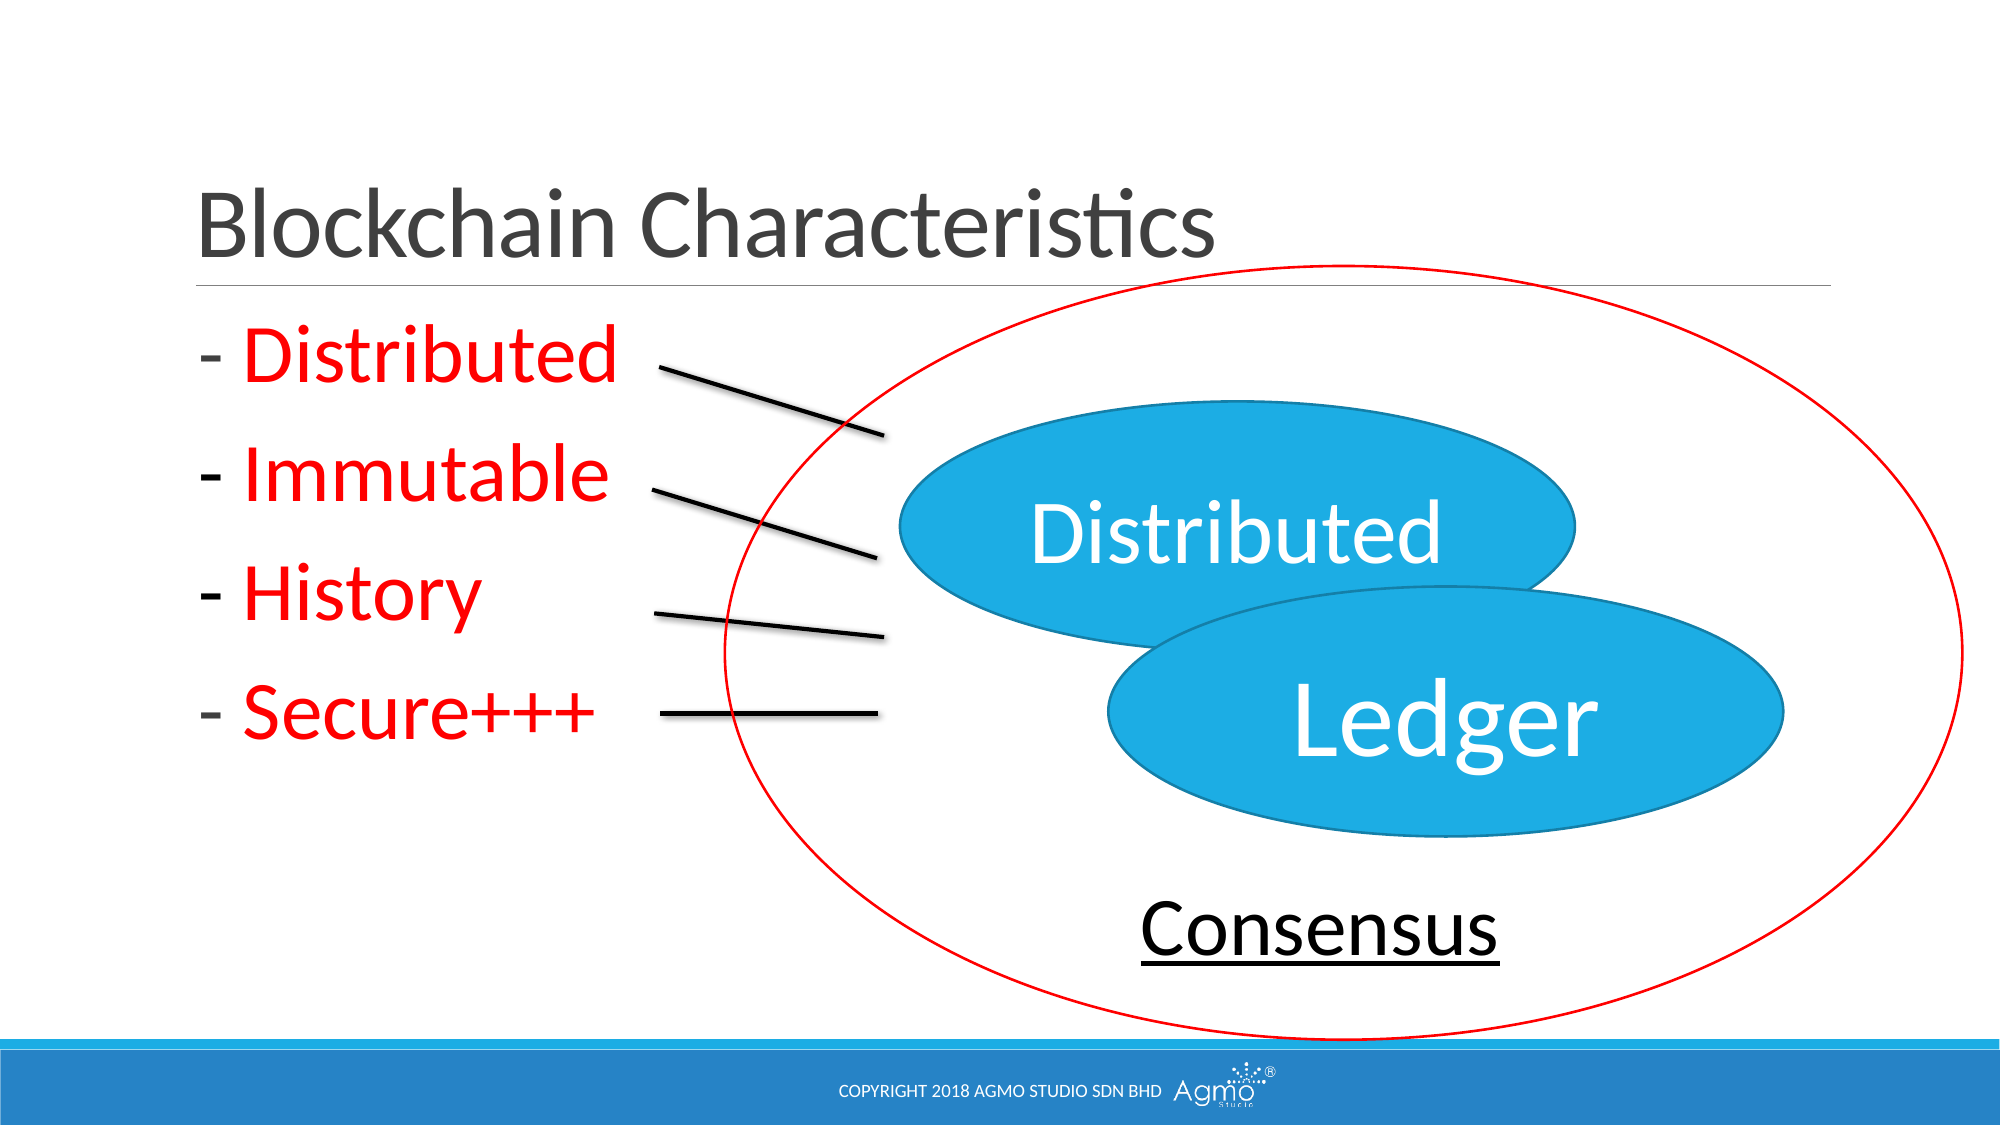

# Blockchain Characteristics

- Distributed
- Immutable
- History
- Secure+++
Distributed
Ledger
Consensus
Copyright 2018 Agmo Studio Sdn Bhd